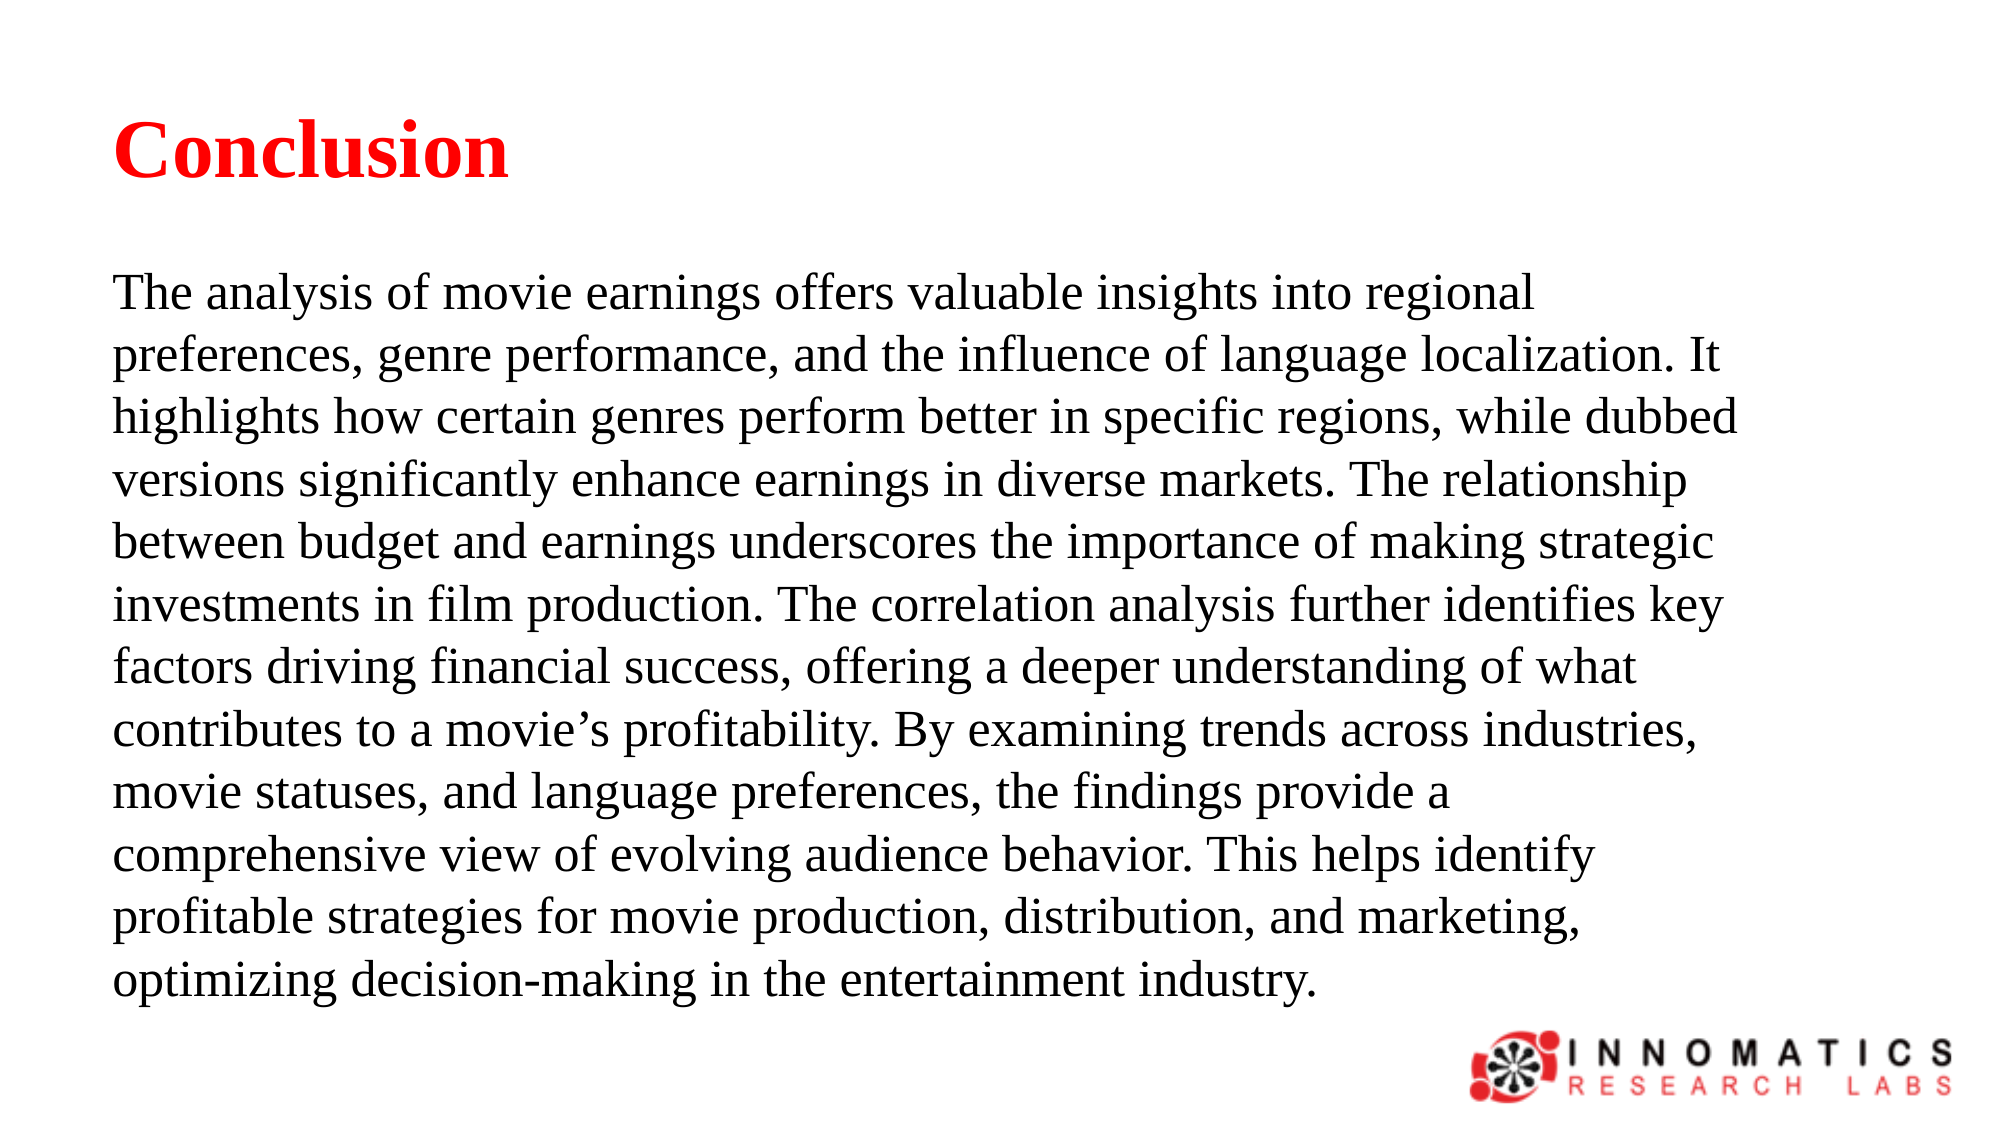

Conclusion

The analysis of movie earnings offers valuable insights into regional preferences, genre performance, and the influence of language localization. It highlights how certain genres perform better in specific regions, while dubbed versions significantly enhance earnings in diverse markets. The relationship between budget and earnings underscores the importance of making strategic investments in film production. The correlation analysis further identifies key factors driving financial success, offering a deeper understanding of what contributes to a movie’s profitability. By examining trends across industries, movie statuses, and language preferences, the findings provide a comprehensive view of evolving audience behavior. This helps identify profitable strategies for movie production, distribution, and marketing, optimizing decision-making in the entertainment industry.